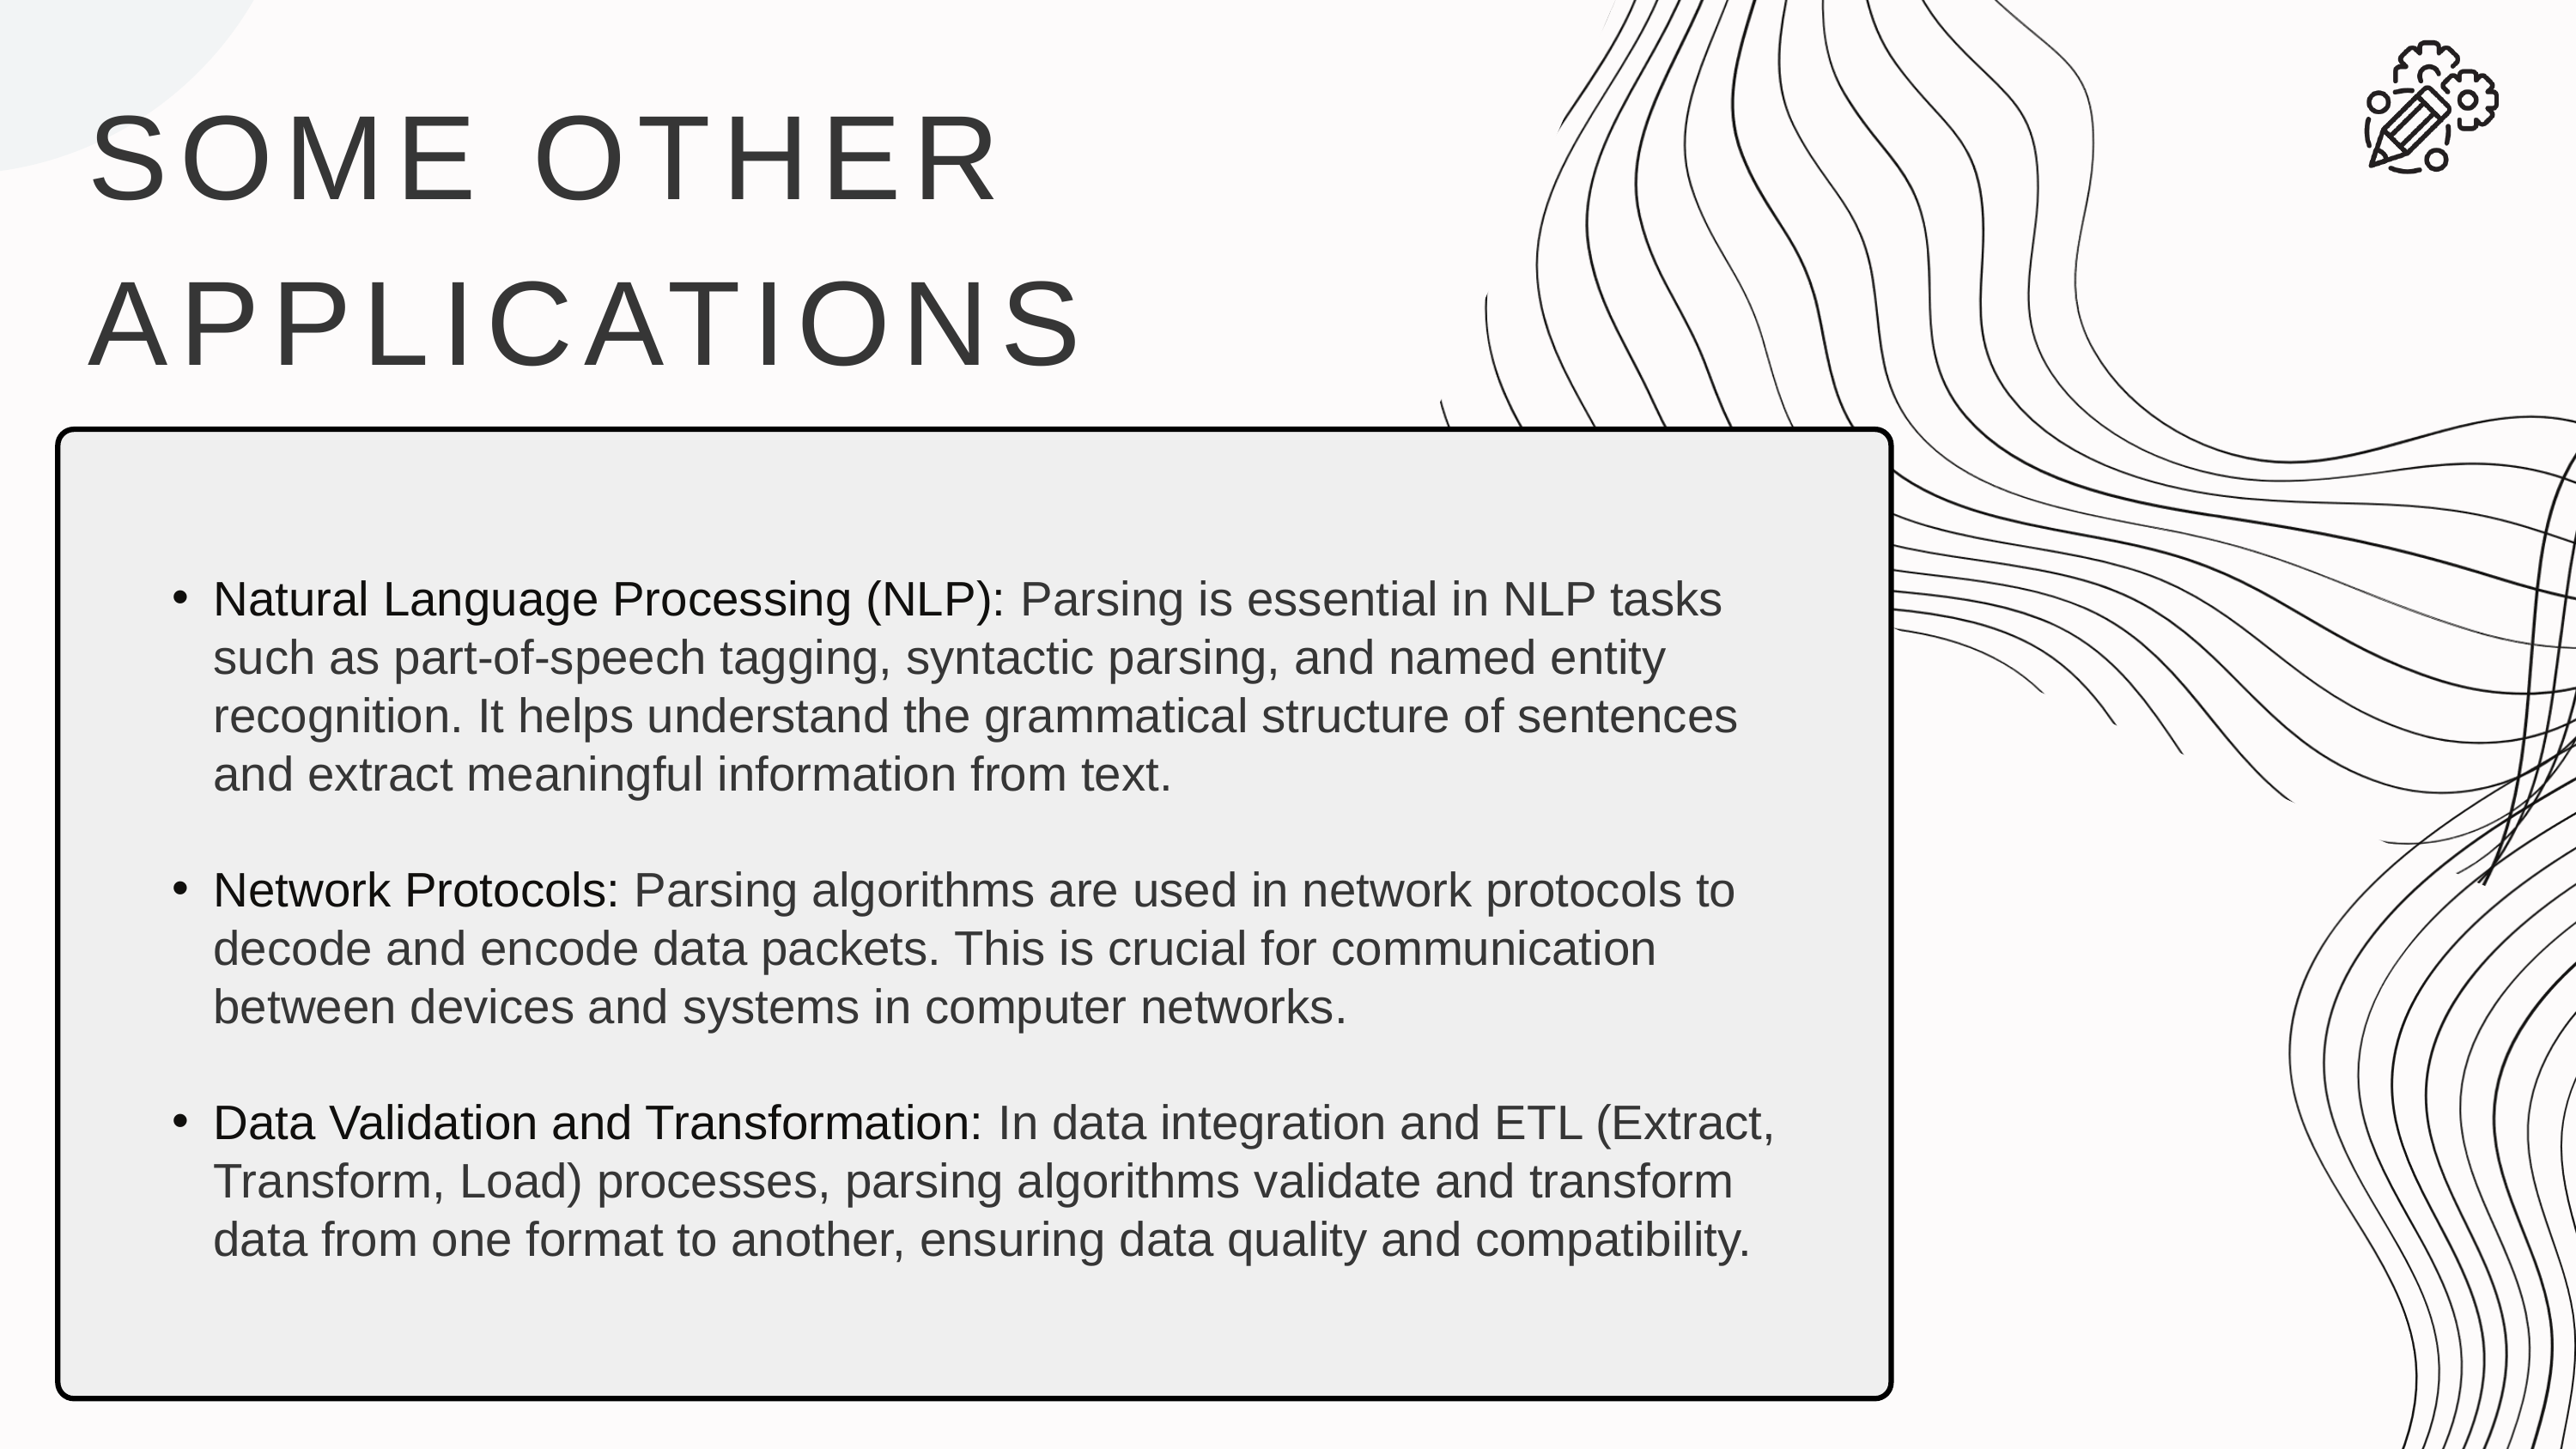

SOME OTHER APPLICATIONS

Natural Language Processing (NLP): Parsing is essential in NLP tasks such as part-of-speech tagging, syntactic parsing, and named entity recognition. It helps understand the grammatical structure of sentences and extract meaningful information from text.

Network Protocols: Parsing algorithms are used in network protocols to decode and encode data packets. This is crucial for communication between devices and systems in computer networks.

Data Validation and Transformation: In data integration and ETL (Extract, Transform, Load) processes, parsing algorithms validate and transform data from one format to another, ensuring data quality and compatibility.